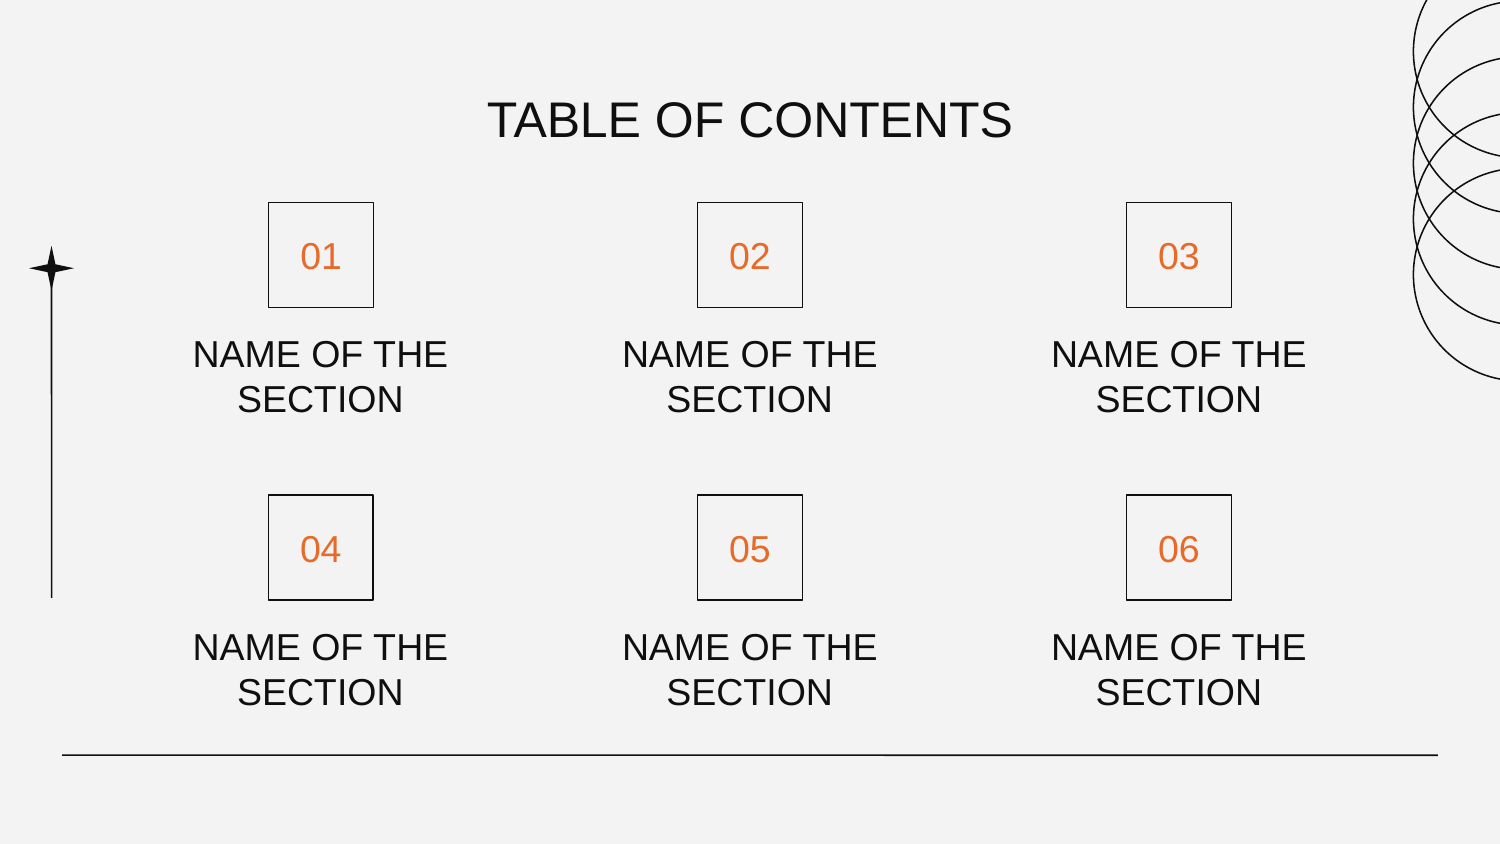

# TABLE OF CONTENTS
01
02
03
NAME OF THE SECTION
NAME OF THE SECTION
NAME OF THE SECTION
04
05
06
NAME OF THE SECTION
NAME OF THE SECTION
NAME OF THE SECTION